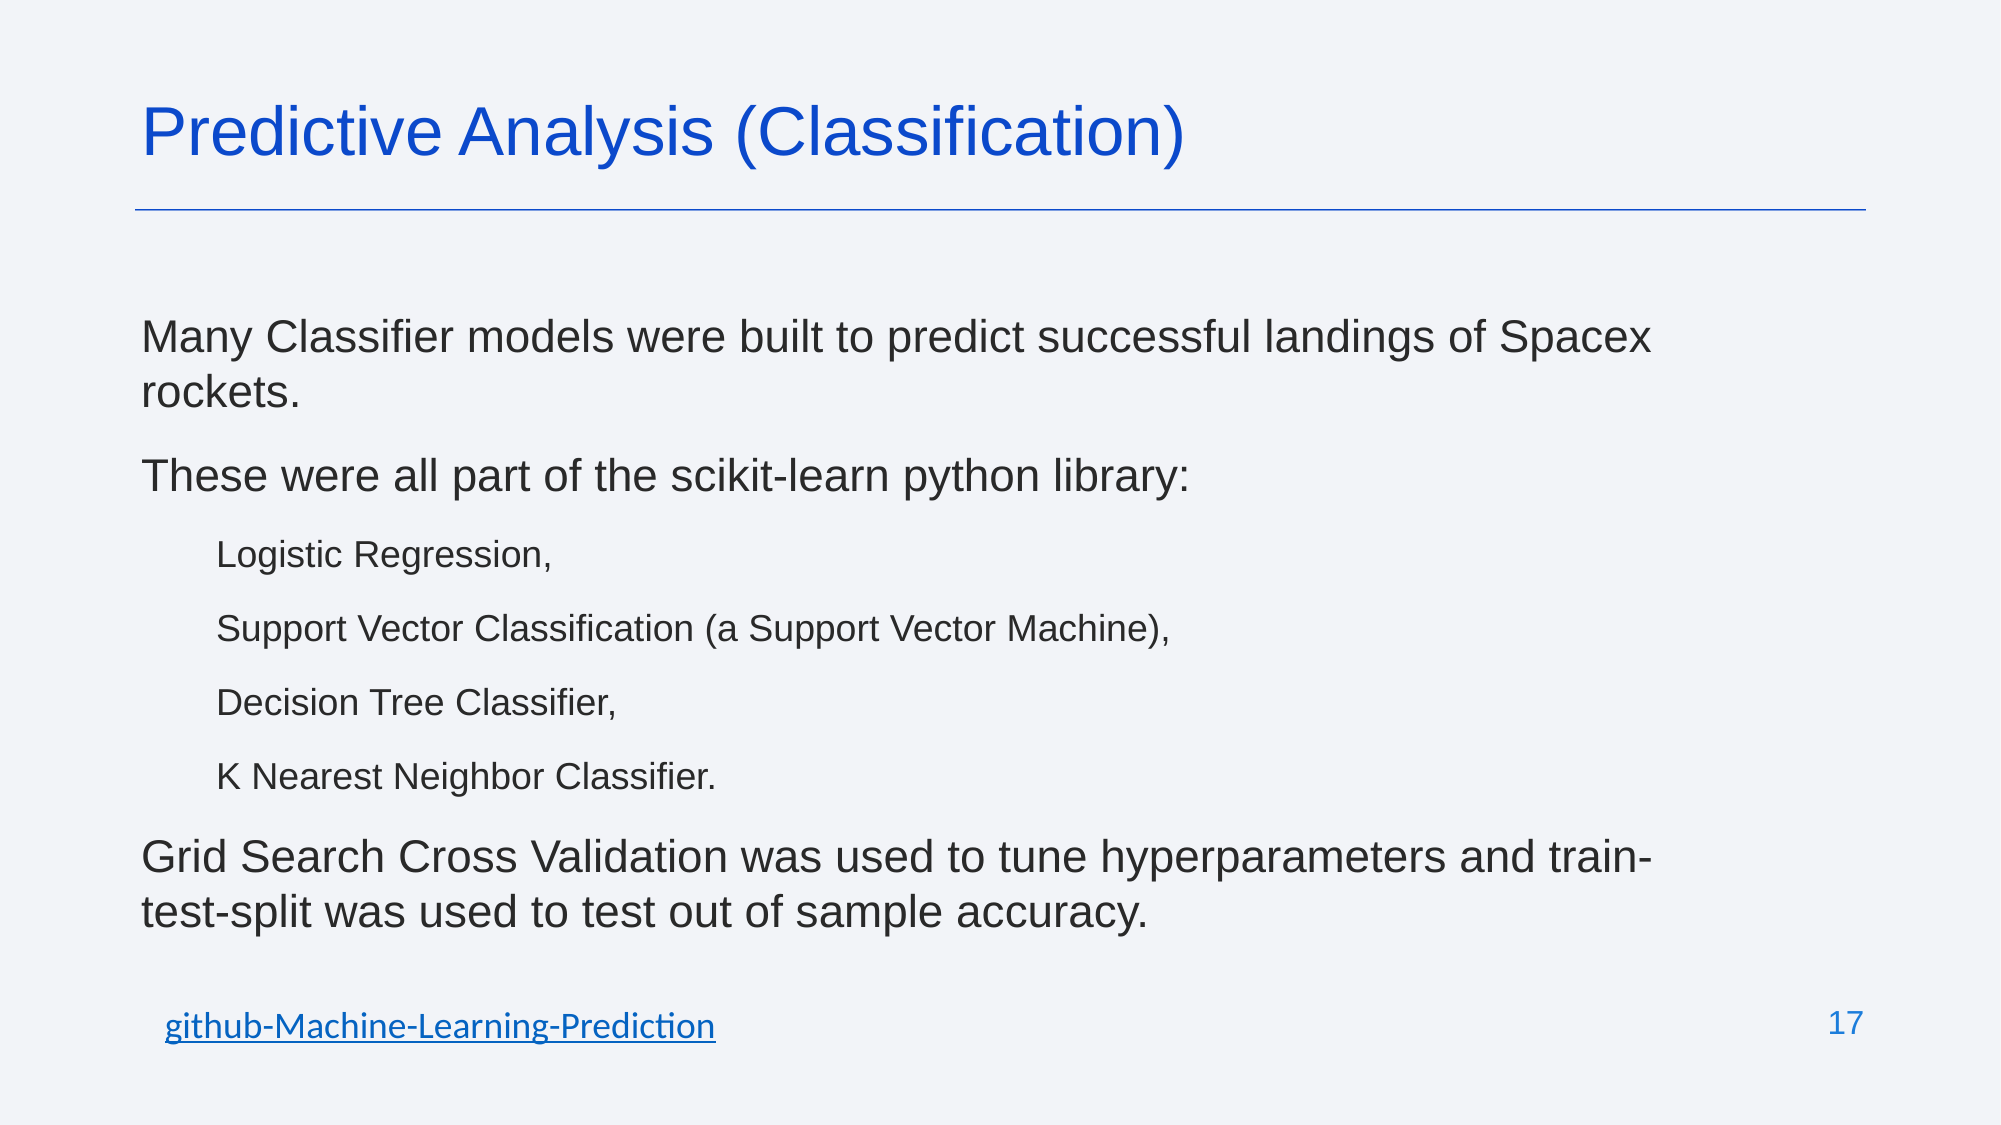

Predictive Analysis (Classification)
Many Classifier models were built to predict successful landings of Spacex rockets.
These were all part of the scikit-learn python library:
Logistic Regression,
Support Vector Classification (a Support Vector Machine),
Decision Tree Classifier,
K Nearest Neighbor Classifier.
Grid Search Cross Validation was used to tune hyperparameters and train-test-split was used to test out of sample accuracy.

17
github-Machine-Learning-Prediction